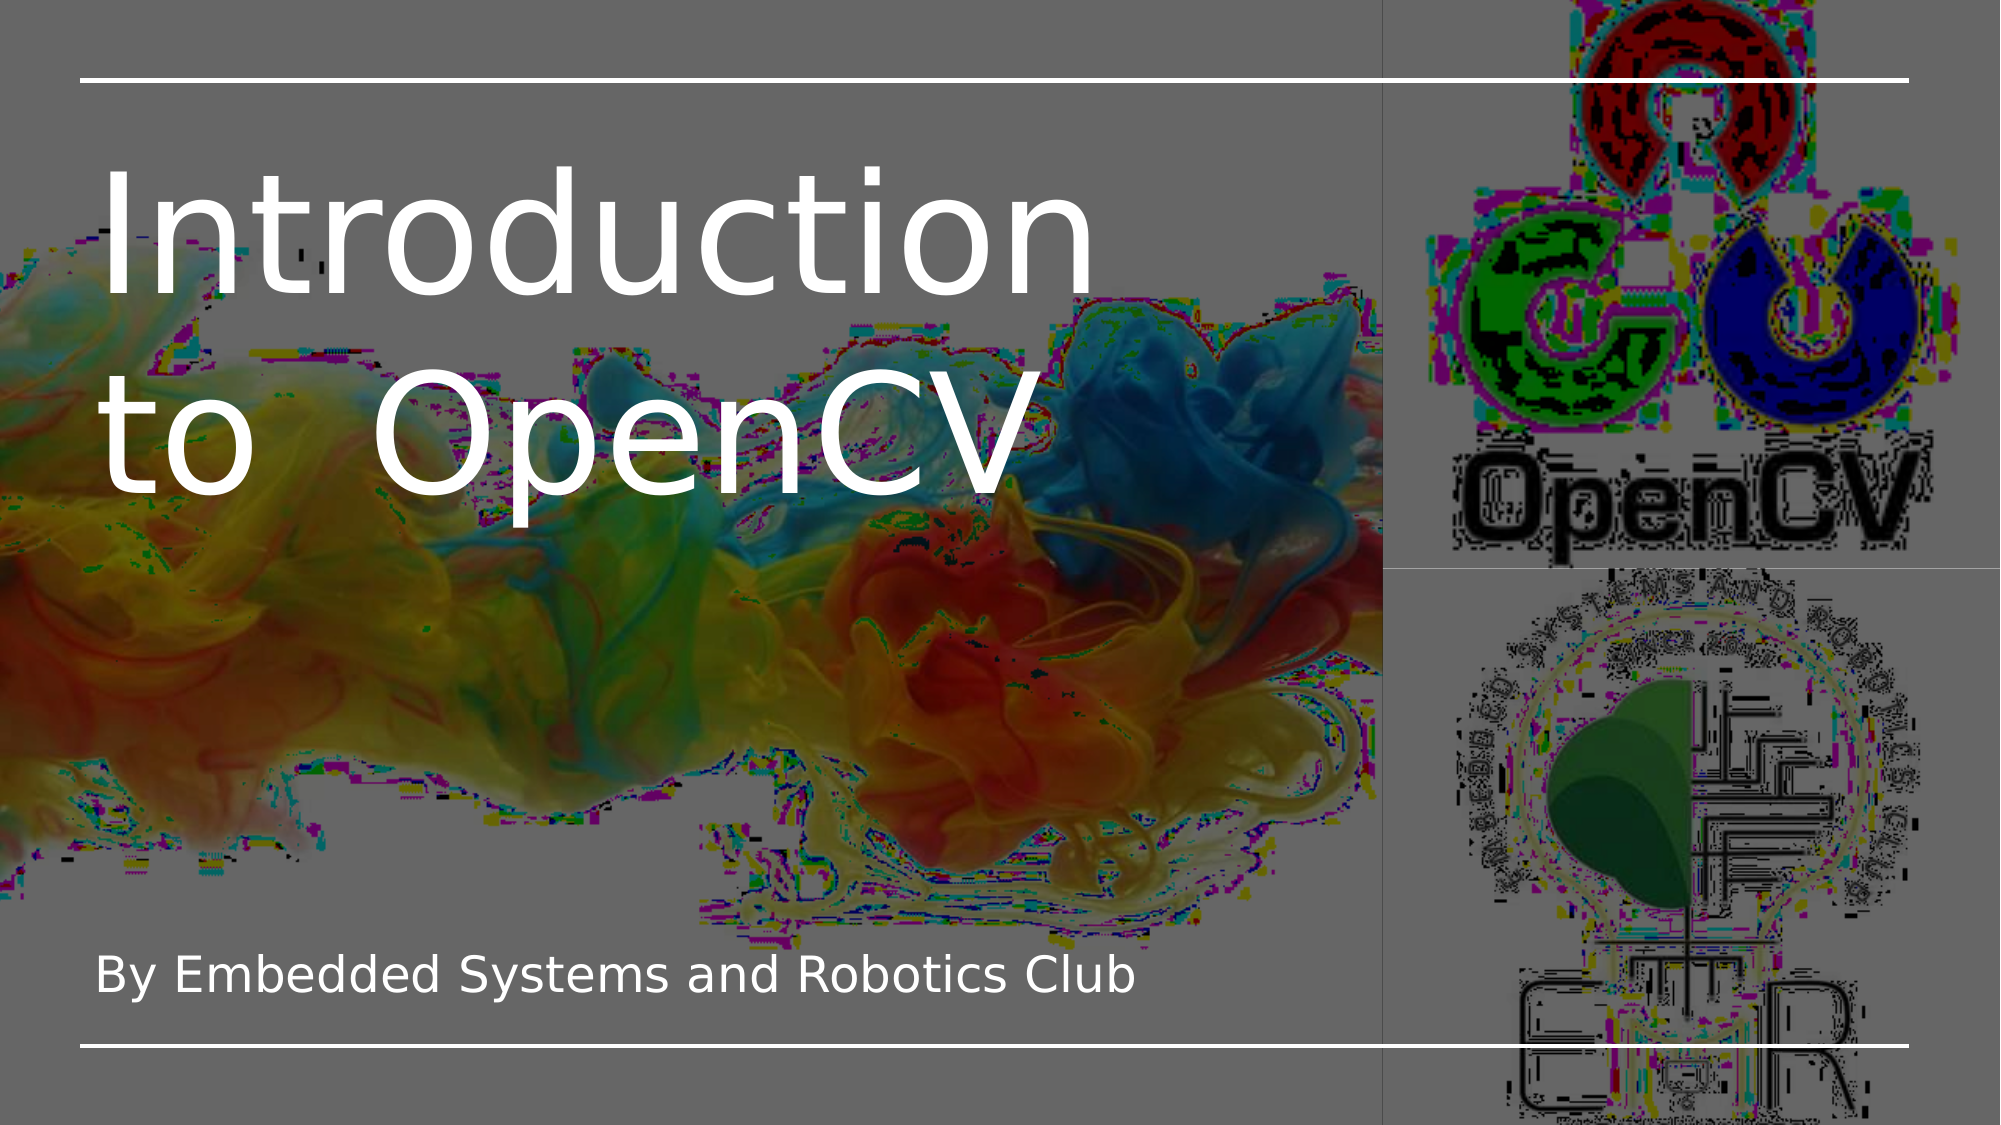

# Introduction to  OpenCV
By Embedded Systems and Robotics Club